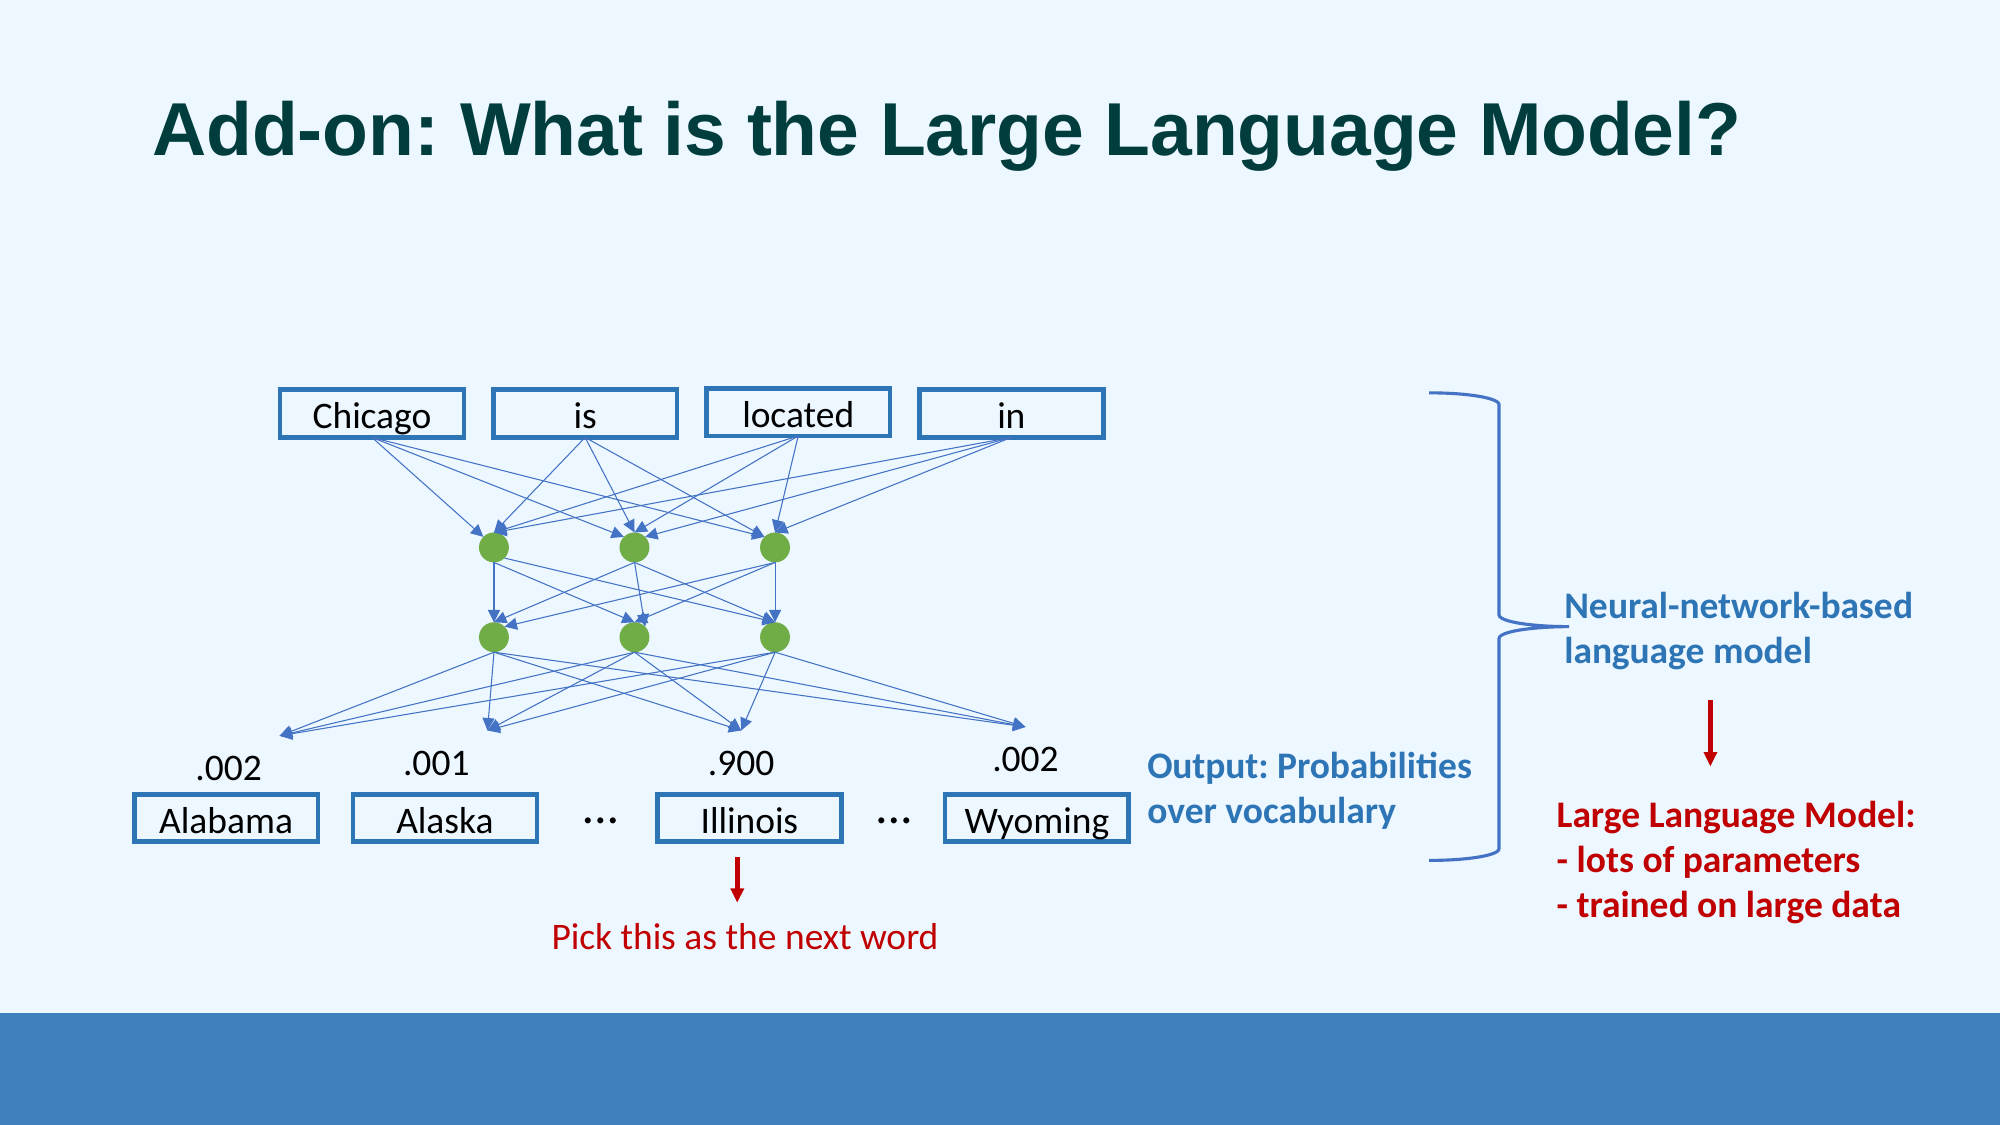

# Add-on: What is the Large Language Model?
located
Chicago
is
in

Neural-network-based
language model

.002
.001
.900
Output: Probabilities
over vocabulary
.002
...
...
Large Language Model:
- lots of parameters
- trained on large data
Illinois
Wyoming
Alaska
Alabama
Pick this as the next word